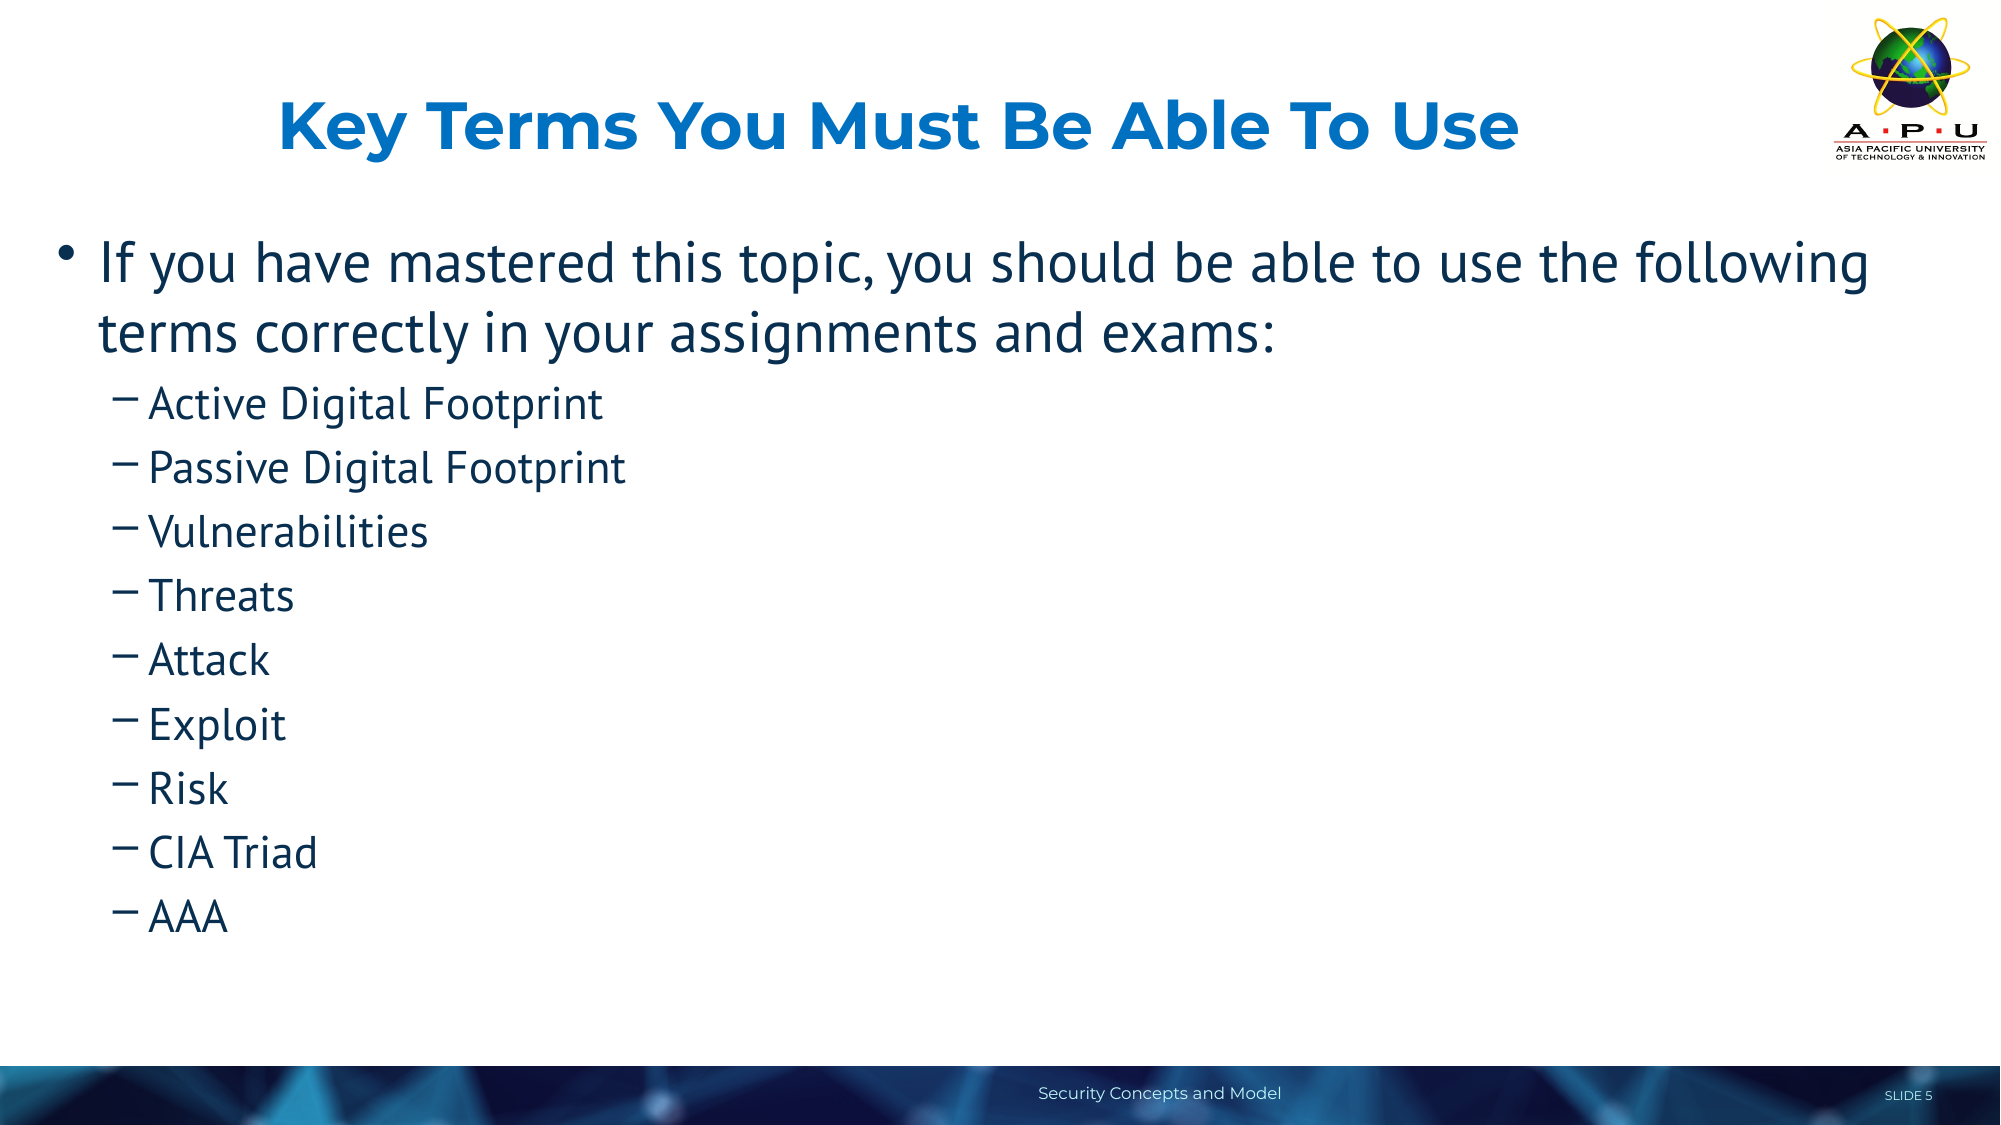

# Key Terms You Must Be Able To Use
If you have mastered this topic, you should be able to use the following terms correctly in your assignments and exams:
Active Digital Footprint
Passive Digital Footprint
Vulnerabilities
Threats
Attack
Exploit
Risk
CIA Triad
AAA